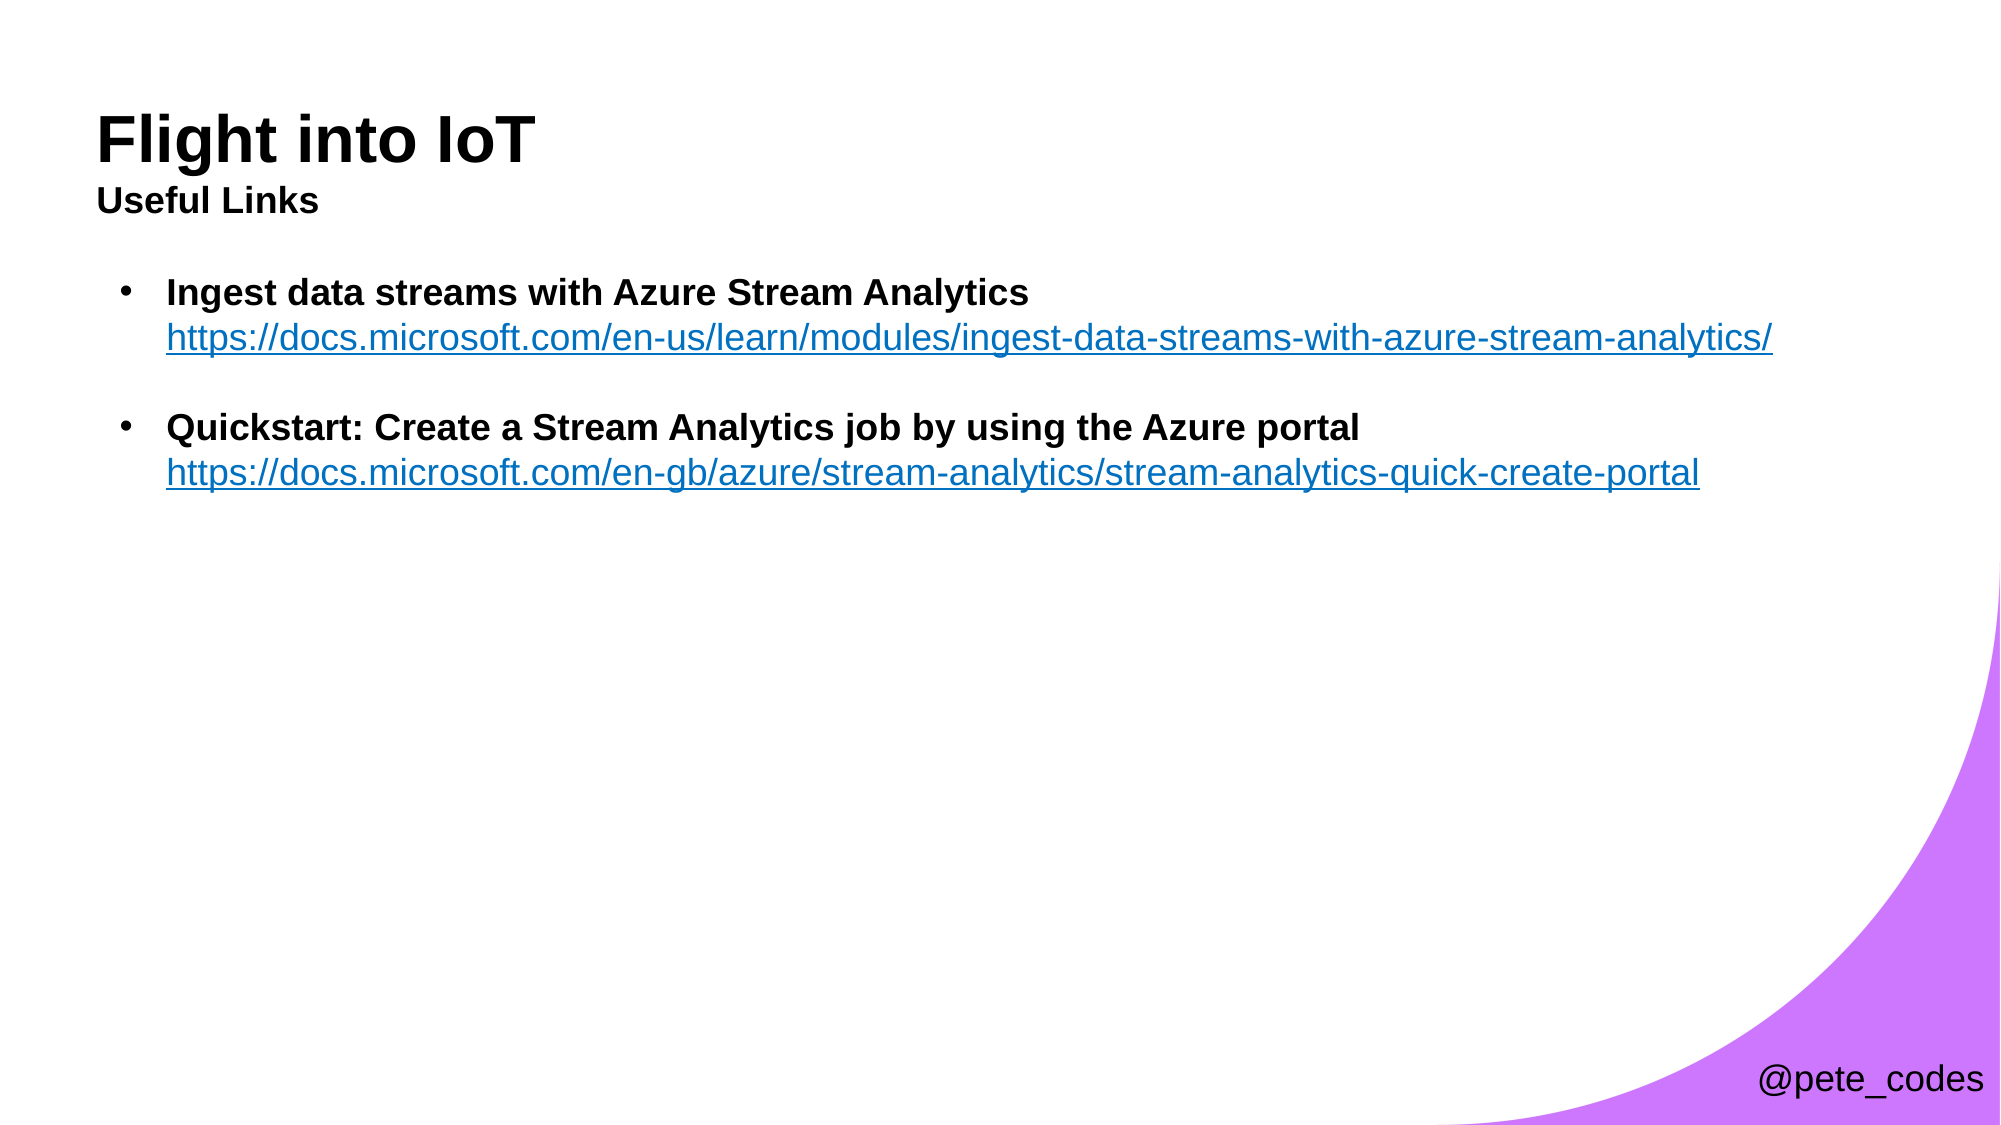

# Flight into IoT Useful Links
Ingest data streams with Azure Stream Analytics
https://docs.microsoft.com/en-us/learn/modules/ingest-data-streams-with-azure-stream-analytics/
Quickstart: Create a Stream Analytics job by using the Azure portal
https://docs.microsoft.com/en-gb/azure/stream-analytics/stream-analytics-quick-create-portal